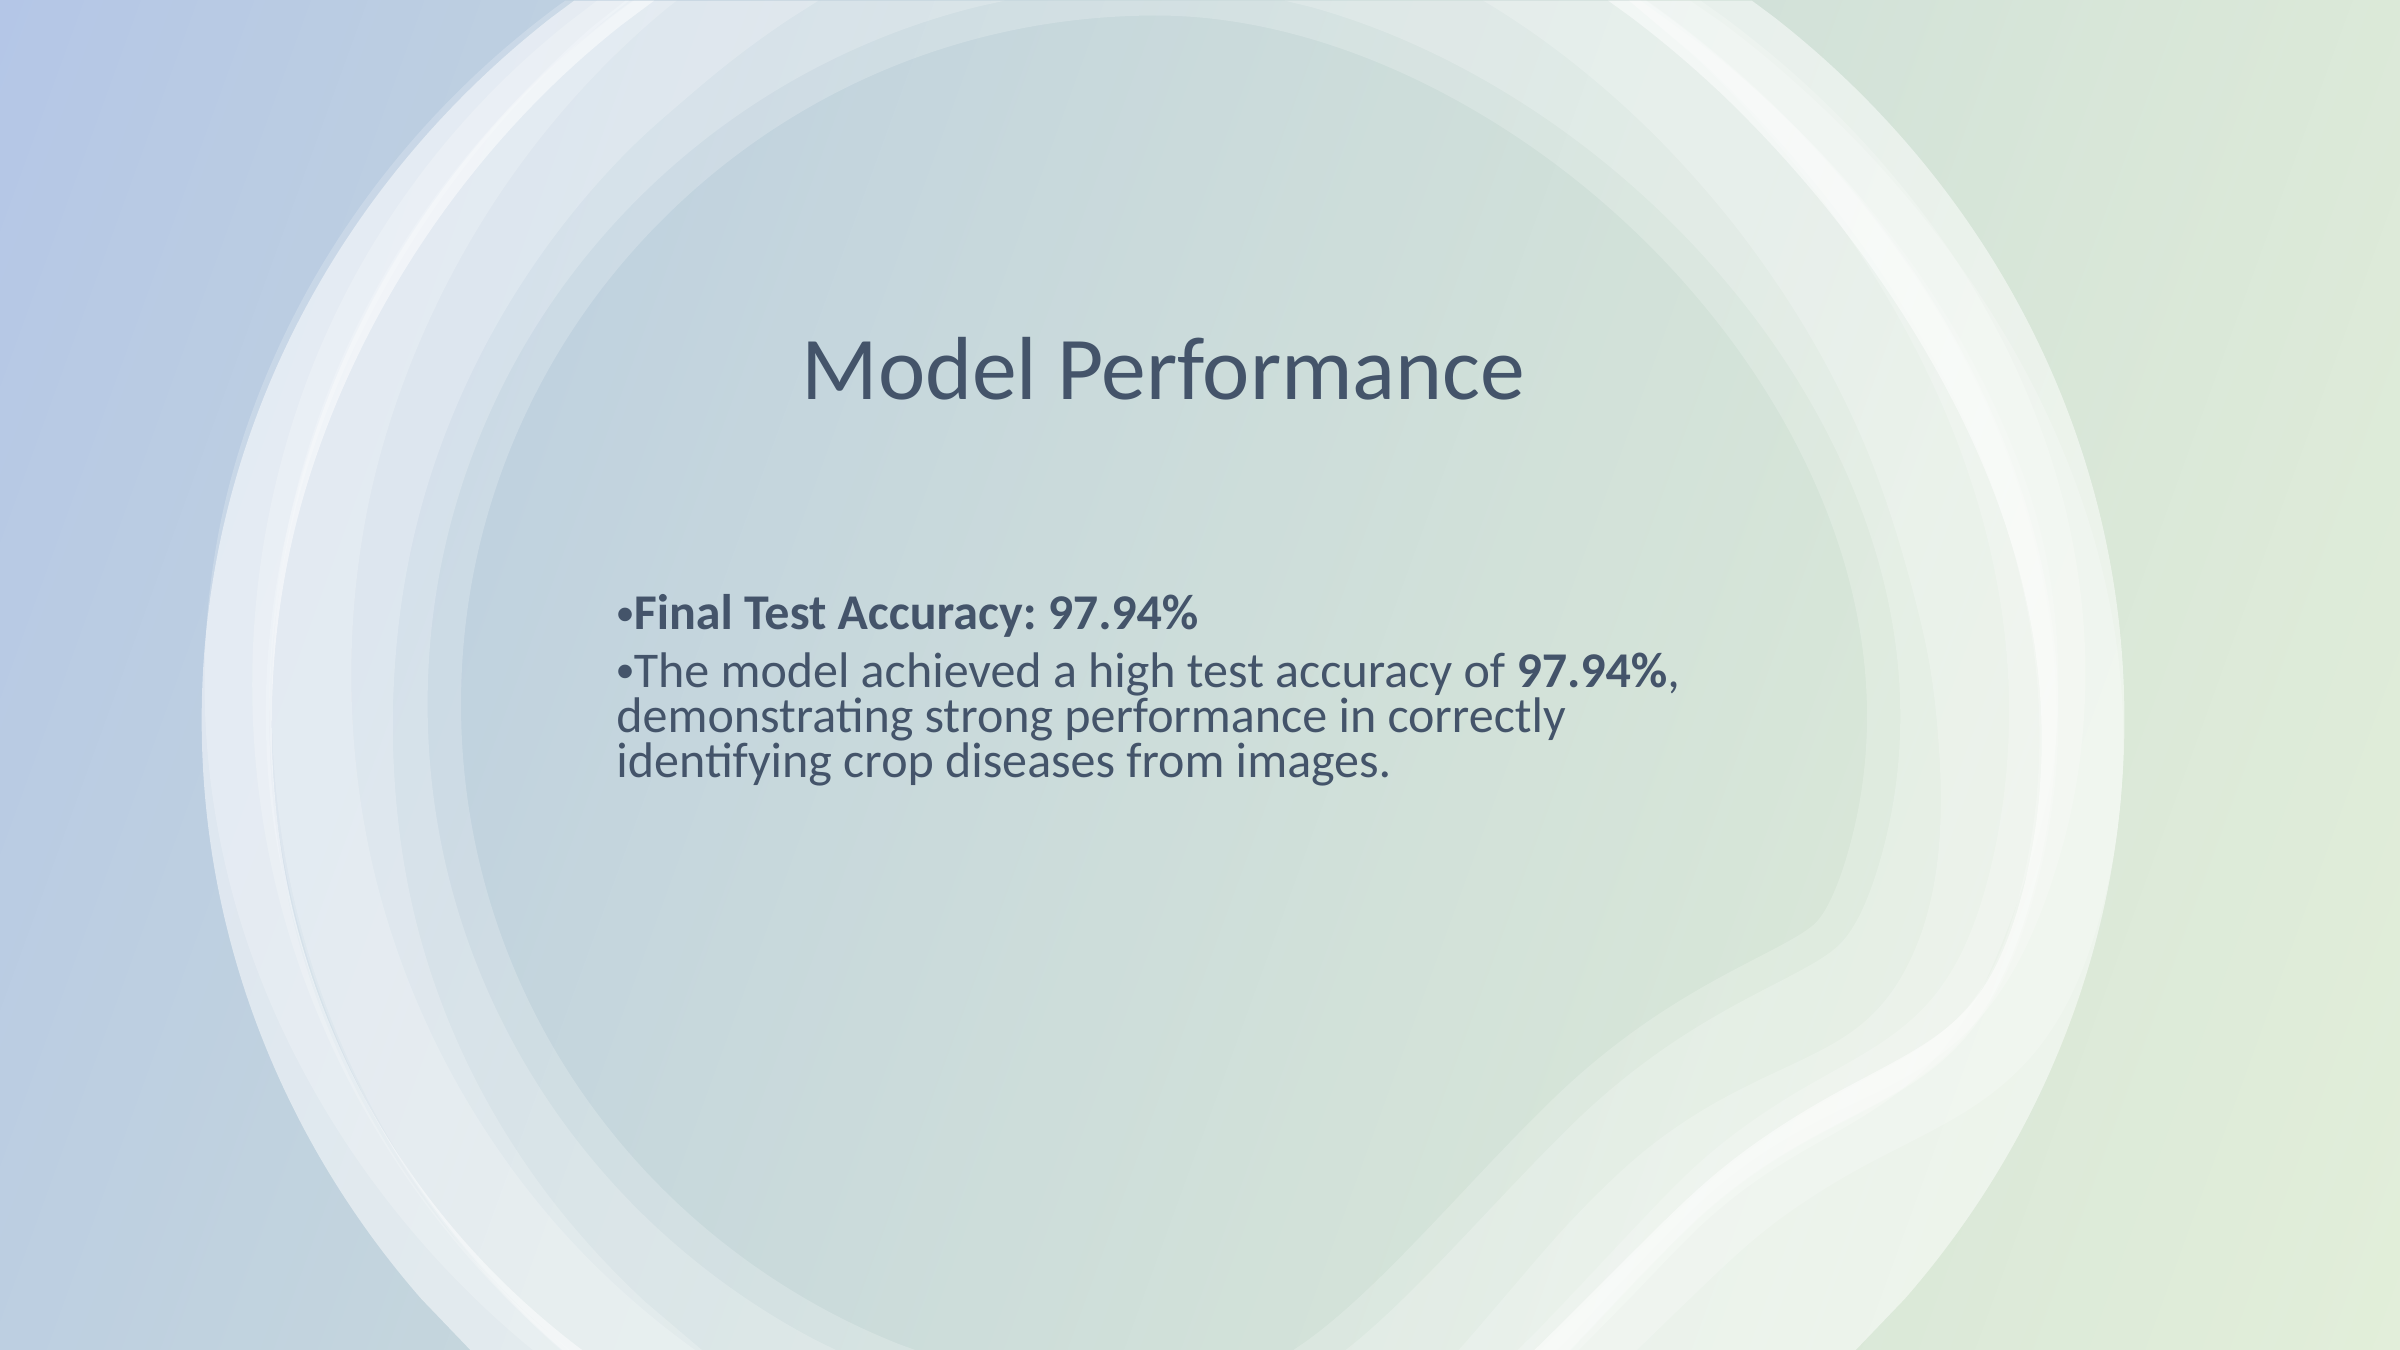

Model Performance
Final Test Accuracy: 97.94%
The model achieved a high test accuracy of 97.94%, demonstrating strong performance in correctly identifying crop diseases from images.